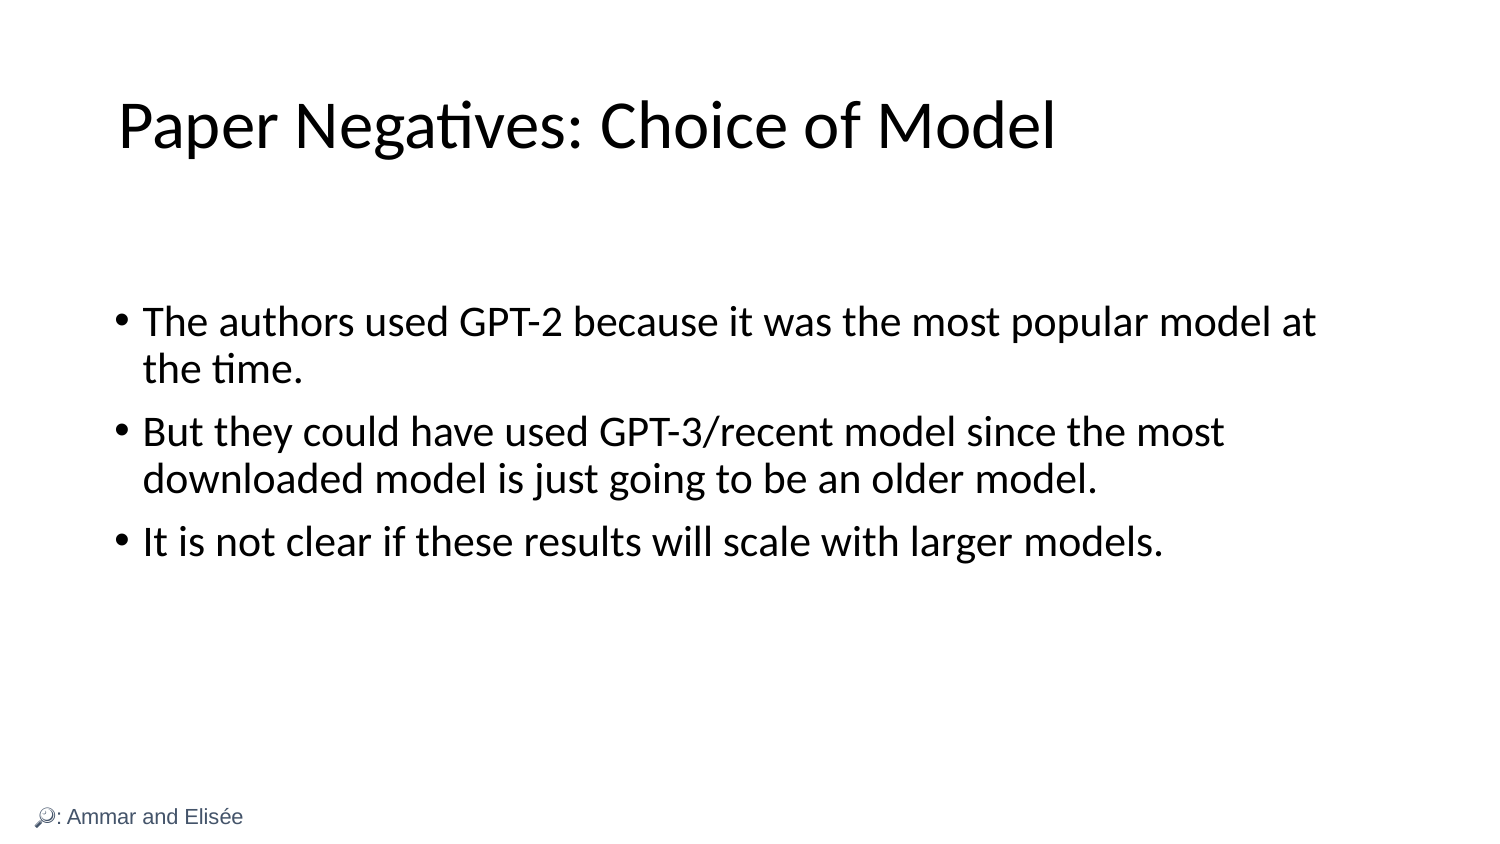

# Paper Negatives: Choice of Model

The authors used GPT-2 because it was the most popular model at the time.
But they could have used GPT-3/recent model since the most downloaded model is just going to be an older model.
It is not clear if these results will scale with larger models.

🔎: Ammar and Elisée